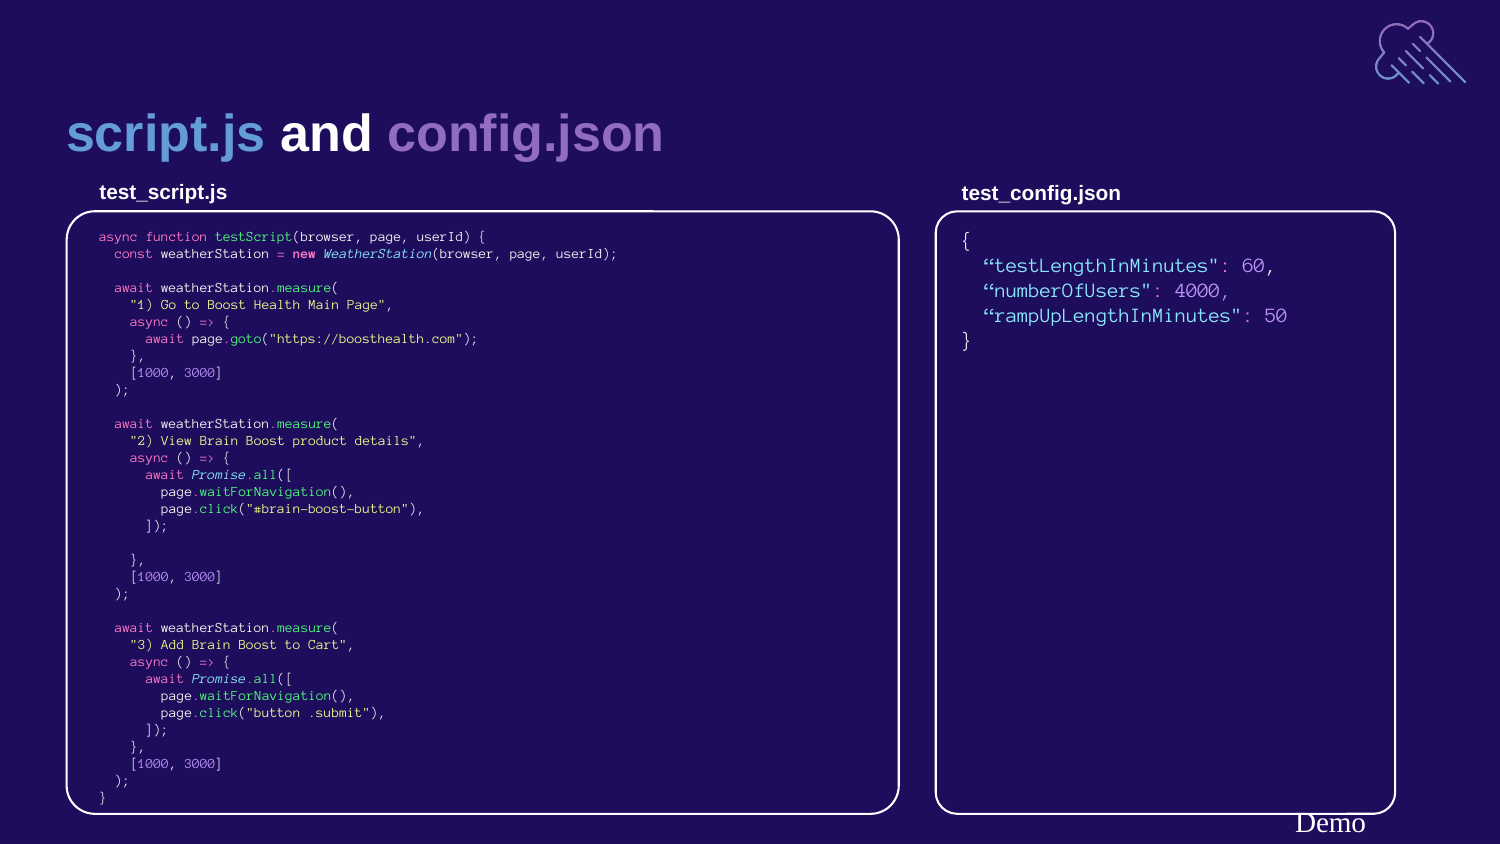

# script.js and config.json
test_script.js
test_config.json

async function testScript(browser, page, userId) {
  const weatherStation = new WeatherStation(browser, page, userId);
  await weatherStation.measure(
    "1) Go to Boost Health Main Page",
    async () => {
      await page.goto("https://boosthealth.com");
    },
    [1000, 3000]
  );
  await weatherStation.measure(
    "2) View Brain Boost product details",
    async () => {
      await Promise.all([
        page.waitForNavigation(),
        page.click("#brain-boost-button"),
      ]);

    },
    [1000, 3000]
  );
  await weatherStation.measure(
    "3) Add Brain Boost to Cart",
    async () => {
      await Promise.all([
        page.waitForNavigation(),
        page.click("button .submit"),
      ]);
    },
    [1000, 3000]
  );
}

{
  “testLengthInMinutes": 60,
  “numberOfUsers": 4000,
  “rampUpLengthInMinutes": 50
}

Demo